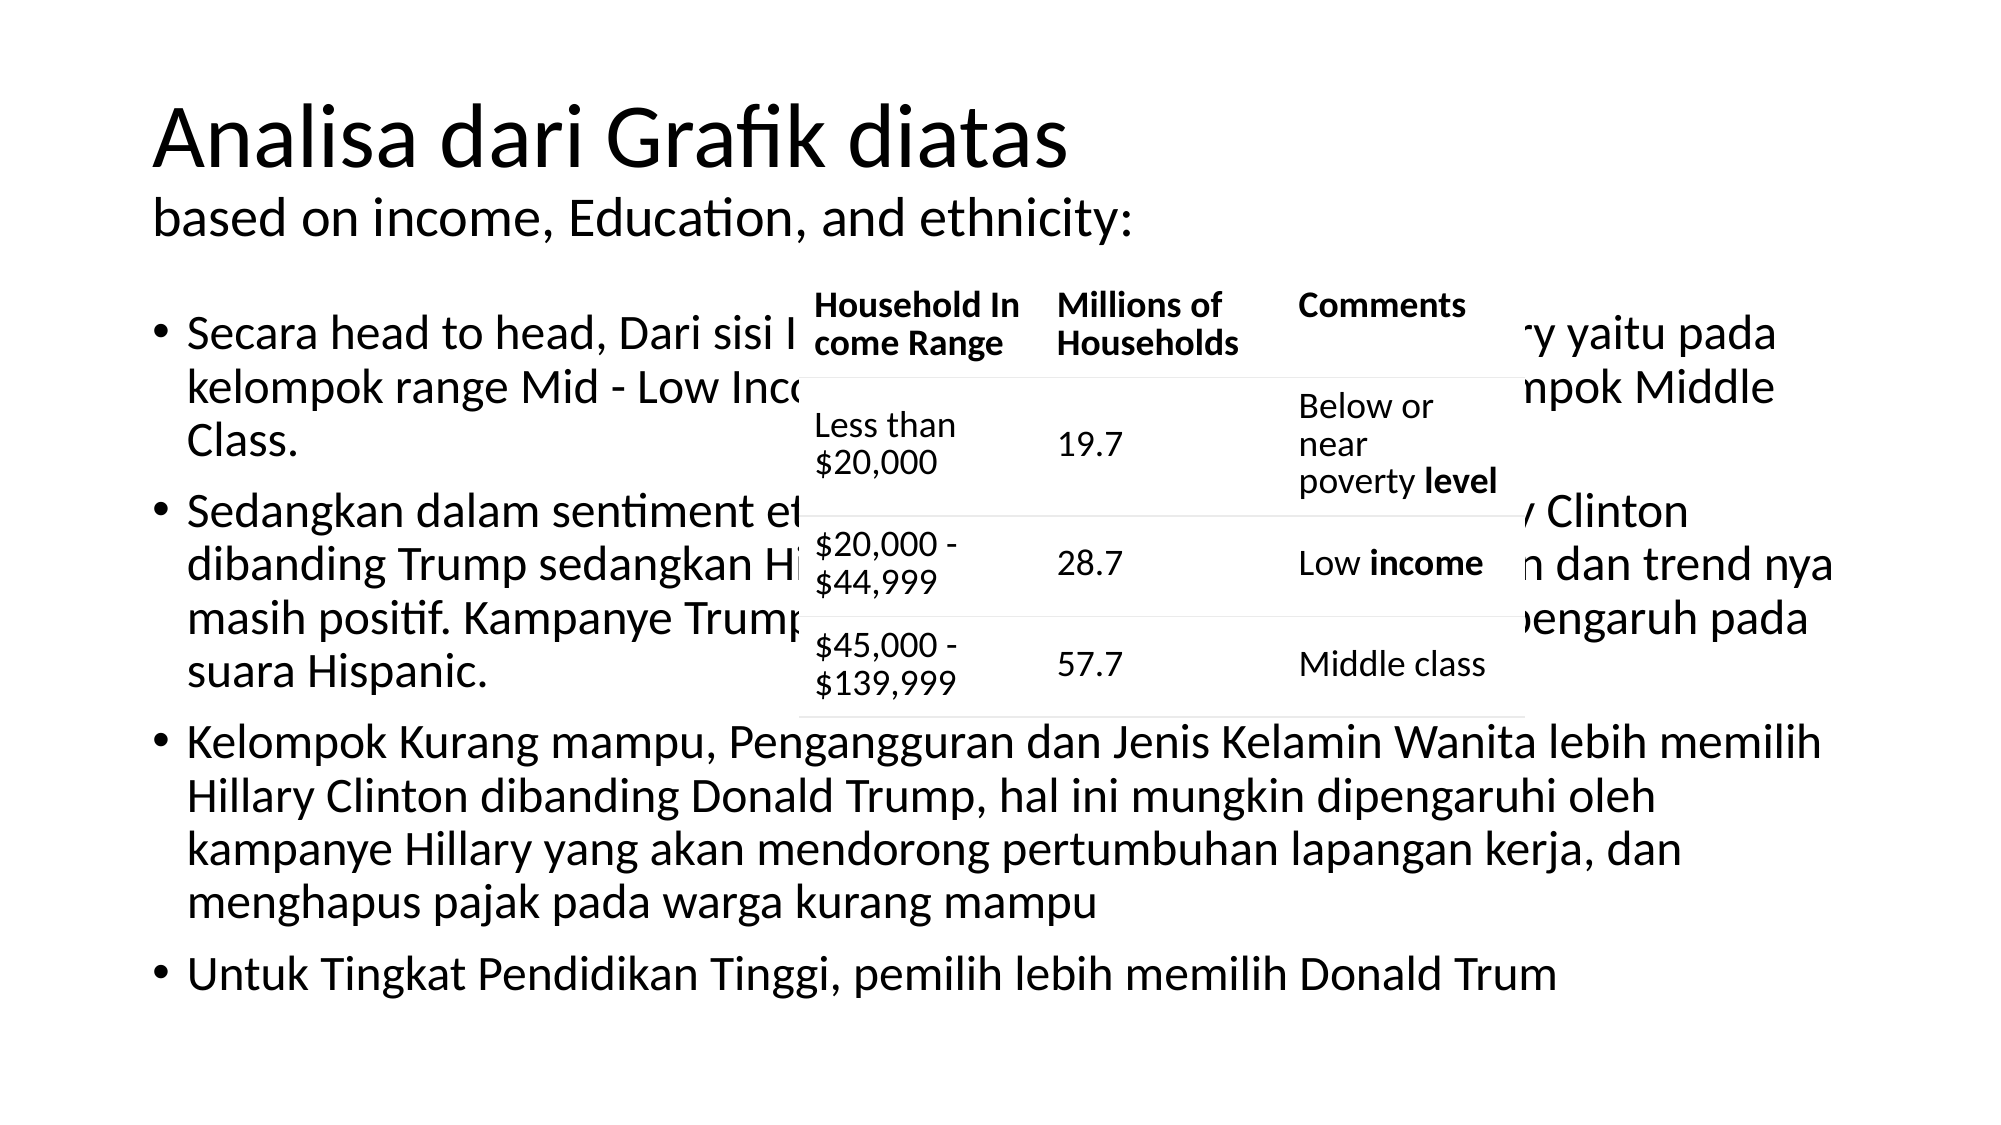

# Analisa dari Grafik diatas based on income, Education, and ethnicity:
| Household Income Range | Millions of Households | Comments |
| --- | --- | --- |
| Less than $20,000 | 19.7 | Below or near poverty level |
| $20,000 - $44,999 | 28.7 | Low income |
| $45,000 - $139,999 | 57.7 | Middle class |
Secara head to head, Dari sisi Income kecenderungan pemilih Hillary yaitu pada kelompok range Mid - Low Income, sedangkan Trump stabil dikelompok Middle Class.
Sedangkan dalam sentiment etnis, kulih hitam lebih memilih Hillary Clinton dibanding Trump sedangkan Hispanic perbedaannya tidak signifikan dan trend nya masih positif. Kampanye Trump yang anti-imigran tidak terlalu berpengaruh pada suara Hispanic.
Kelompok Kurang mampu, Pengangguran dan Jenis Kelamin Wanita lebih memilih Hillary Clinton dibanding Donald Trump, hal ini mungkin dipengaruhi oleh kampanye Hillary yang akan mendorong pertumbuhan lapangan kerja, dan menghapus pajak pada warga kurang mampu
Untuk Tingkat Pendidikan Tinggi, pemilih lebih memilih Donald Trum